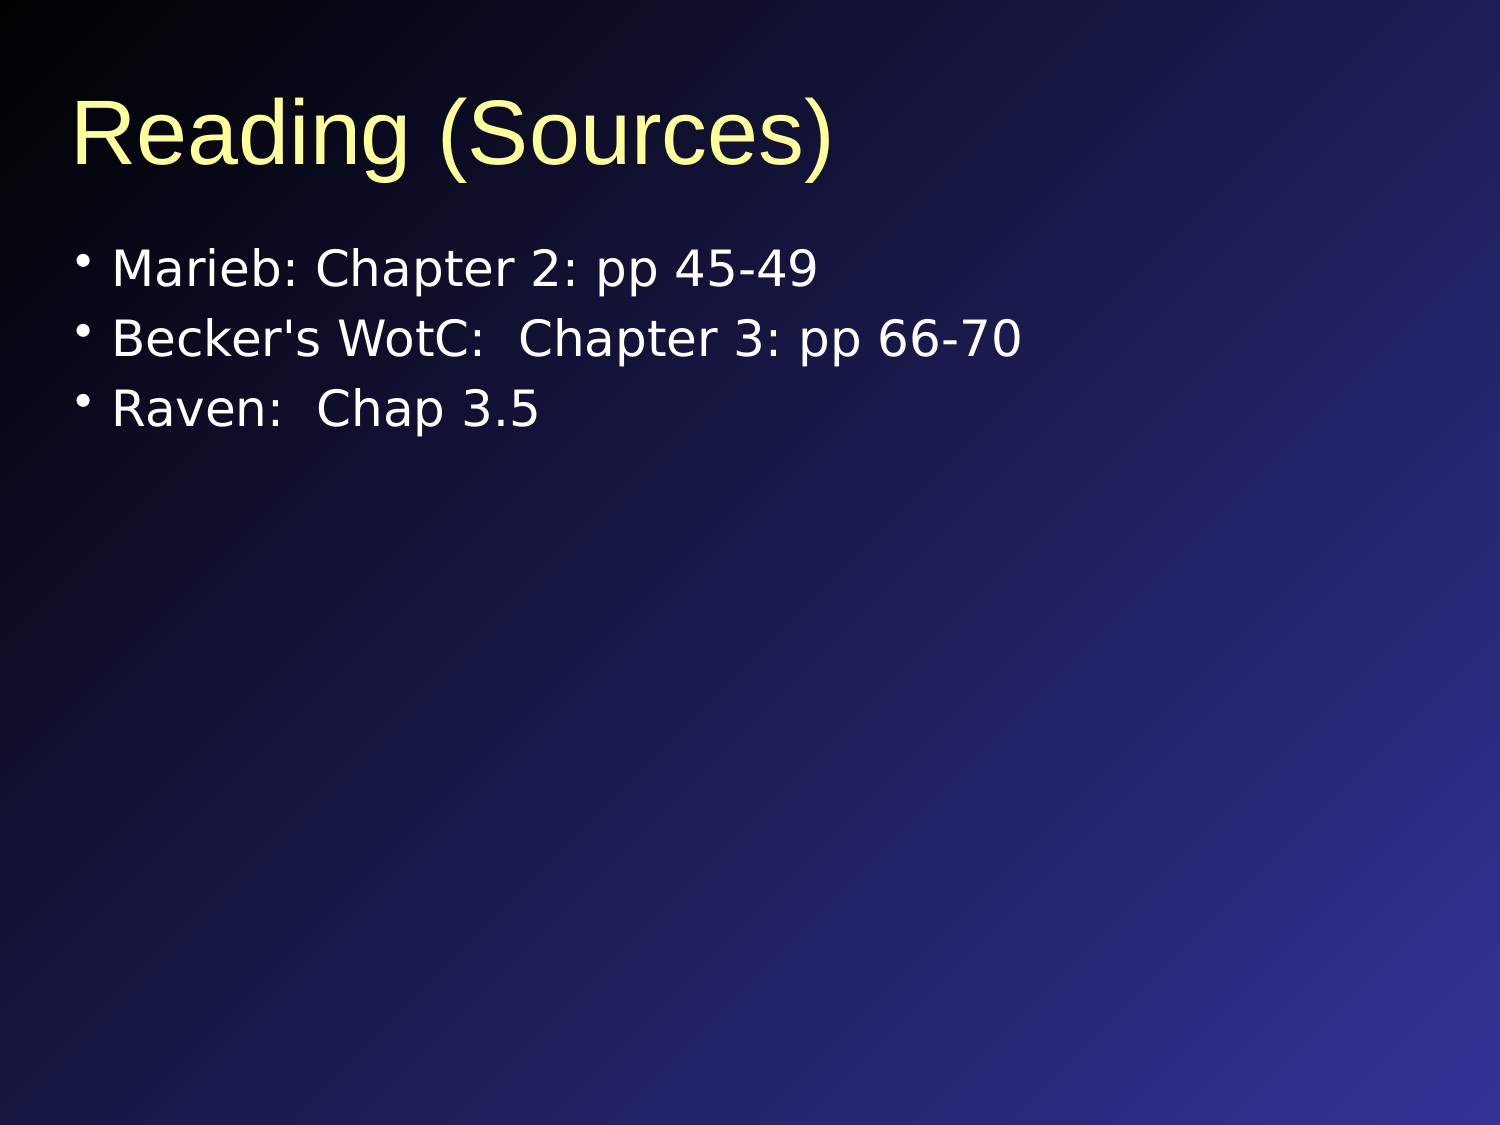

# Reading (Sources)
Marieb: Chapter 2: pp 45-49
Becker's WotC:  Chapter 3: pp 66-70
Raven:  Chap 3.5